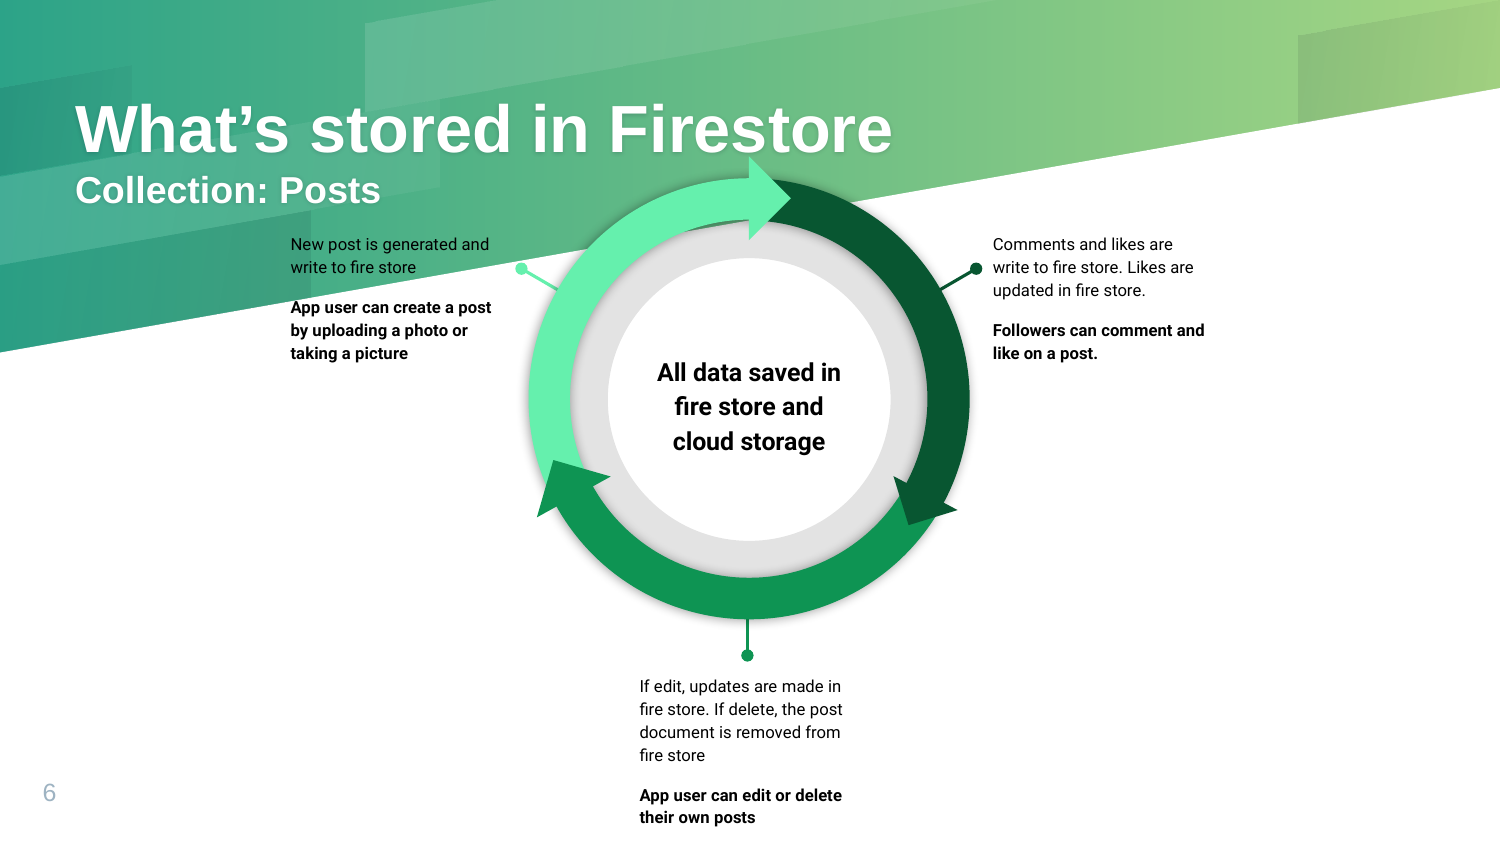

# What’s stored in Firestore
Collection: Posts

New post is generated and write to fire store

App user can create a post by uploading a photo or taking a picture
Comments and likes are write to fire store. Likes are updated in fire store.

Followers can comment and like on a post.
All data saved in fire store and cloud storage

If edit, updates are made in fire store. If delete, the post document is removed from fire store

App user can edit or delete their own posts
6